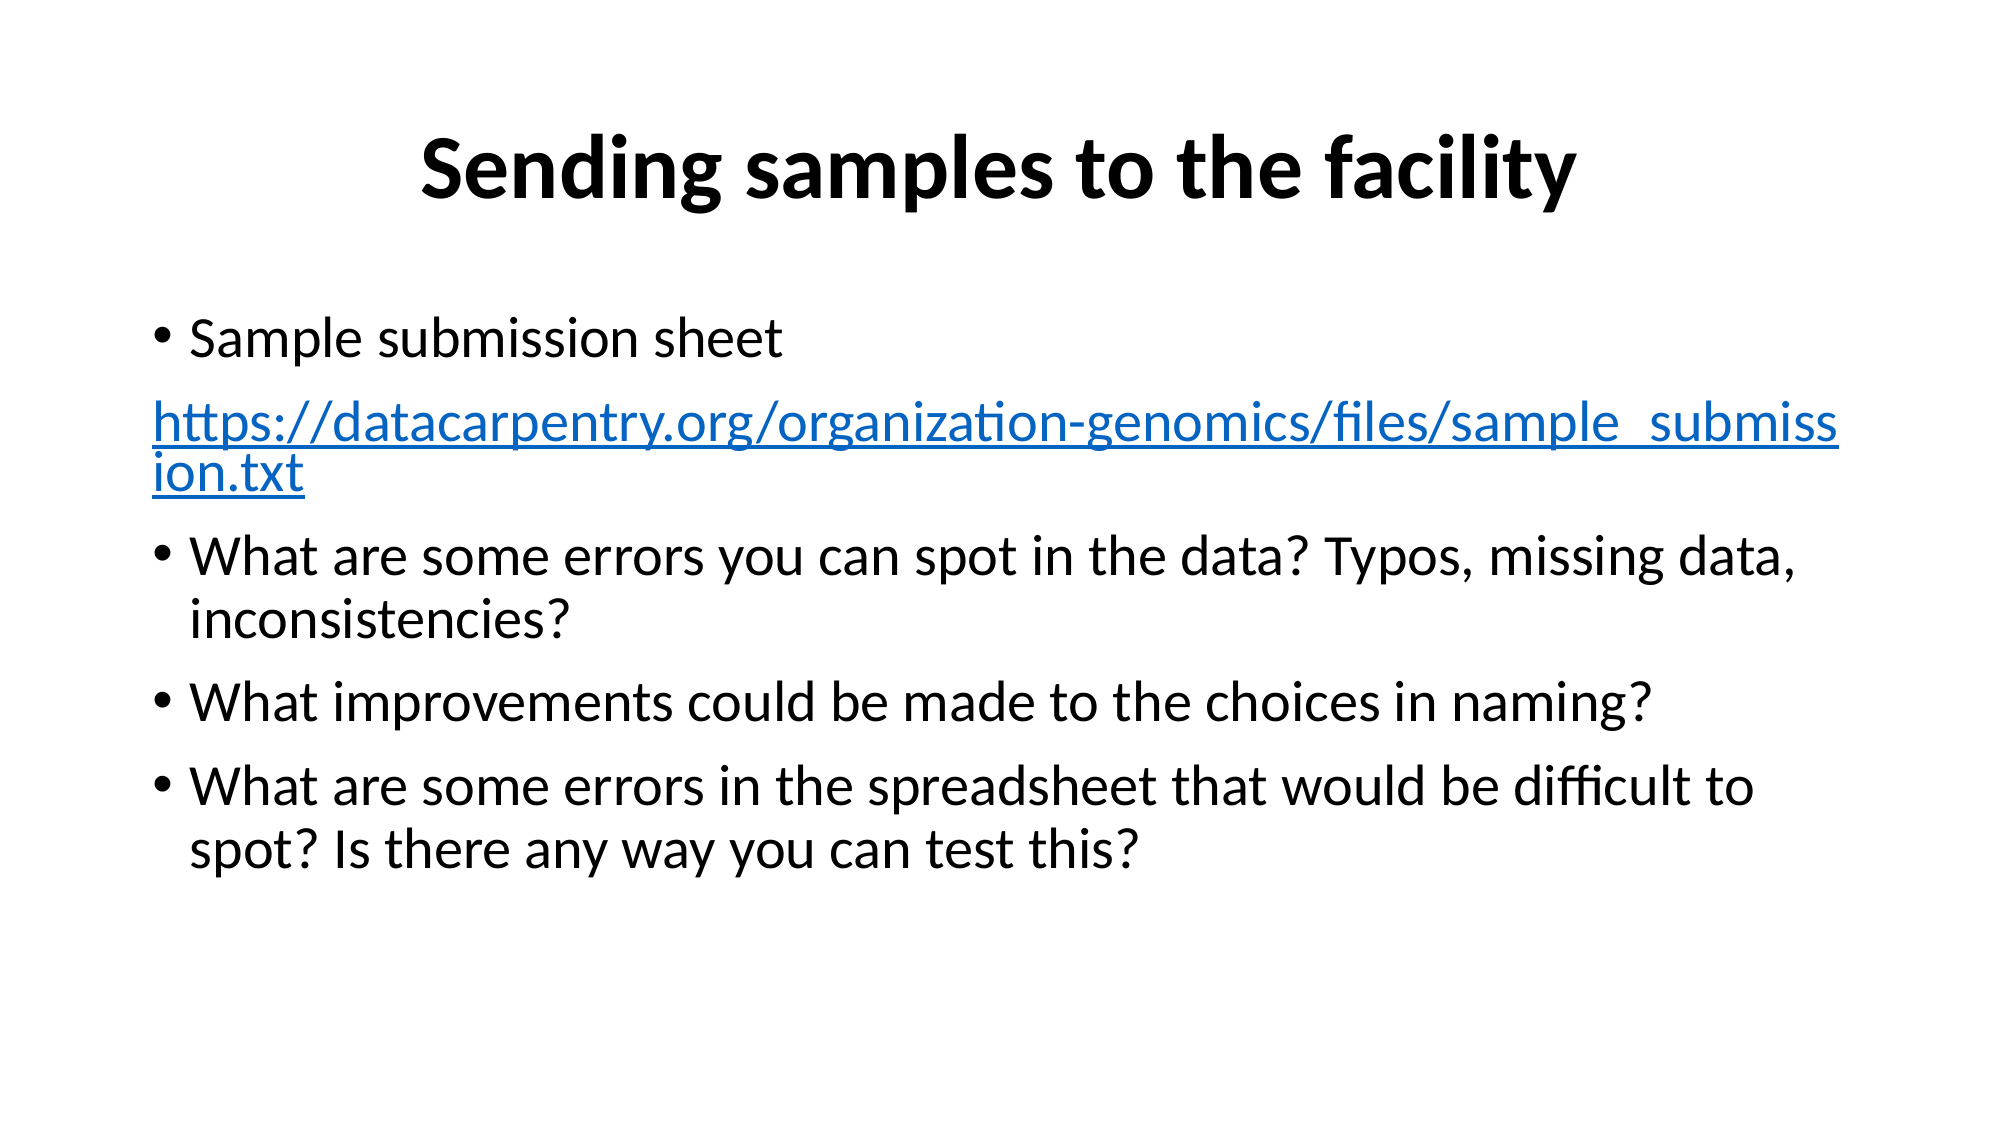

# Sending samples to the facility
Sample submission sheet
https://datacarpentry.org/organization-genomics/files/sample_submission.txt
What are some errors you can spot in the data? Typos, missing data, inconsistencies?
What improvements could be made to the choices in naming?
What are some errors in the spreadsheet that would be difficult to spot? Is there any way you can test this?